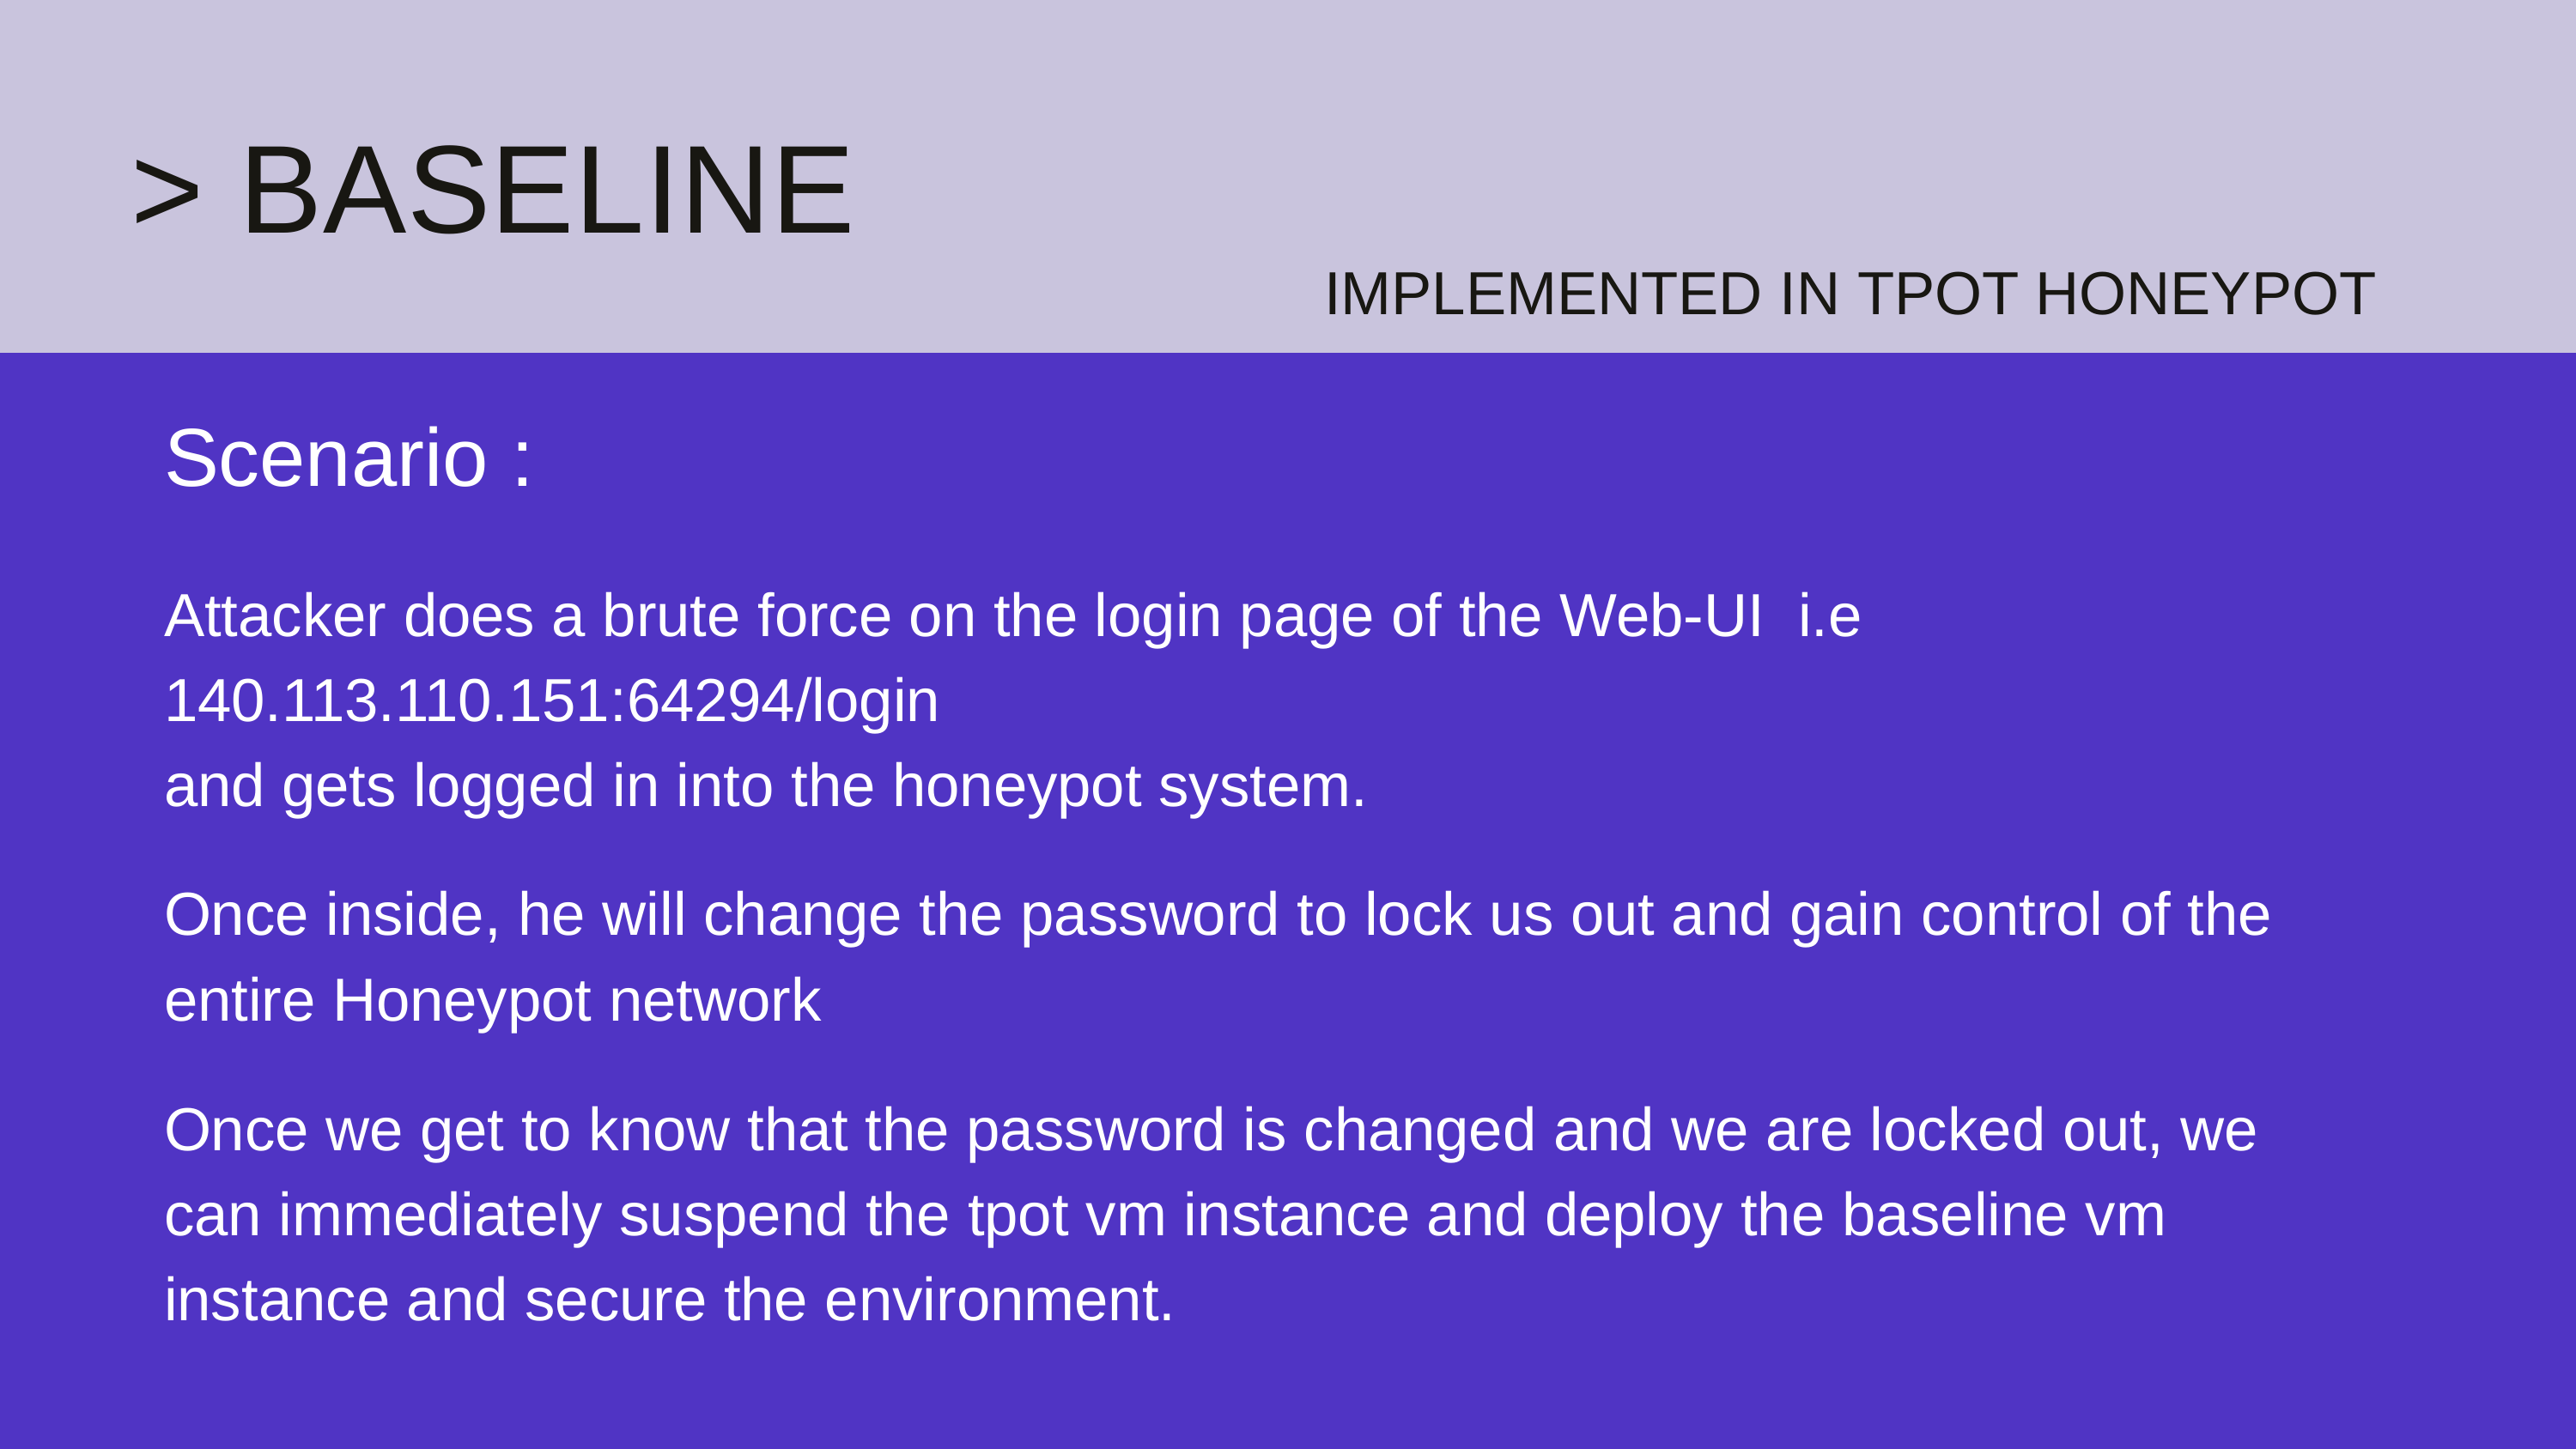

> BASELINE
IMPLEMENTED IN TPOT HONEYPOT
Scenario :
Attacker does a brute force on the login page of the Web-UI  i.e 140.113.110.151:64294/login
and gets logged in into the honeypot system.
Once inside, he will change the password to lock us out and gain control of the entire Honeypot network
Once we get to know that the password is changed and we are locked out, we can immediately suspend the tpot vm instance and deploy the baseline vm instance and secure the environment.